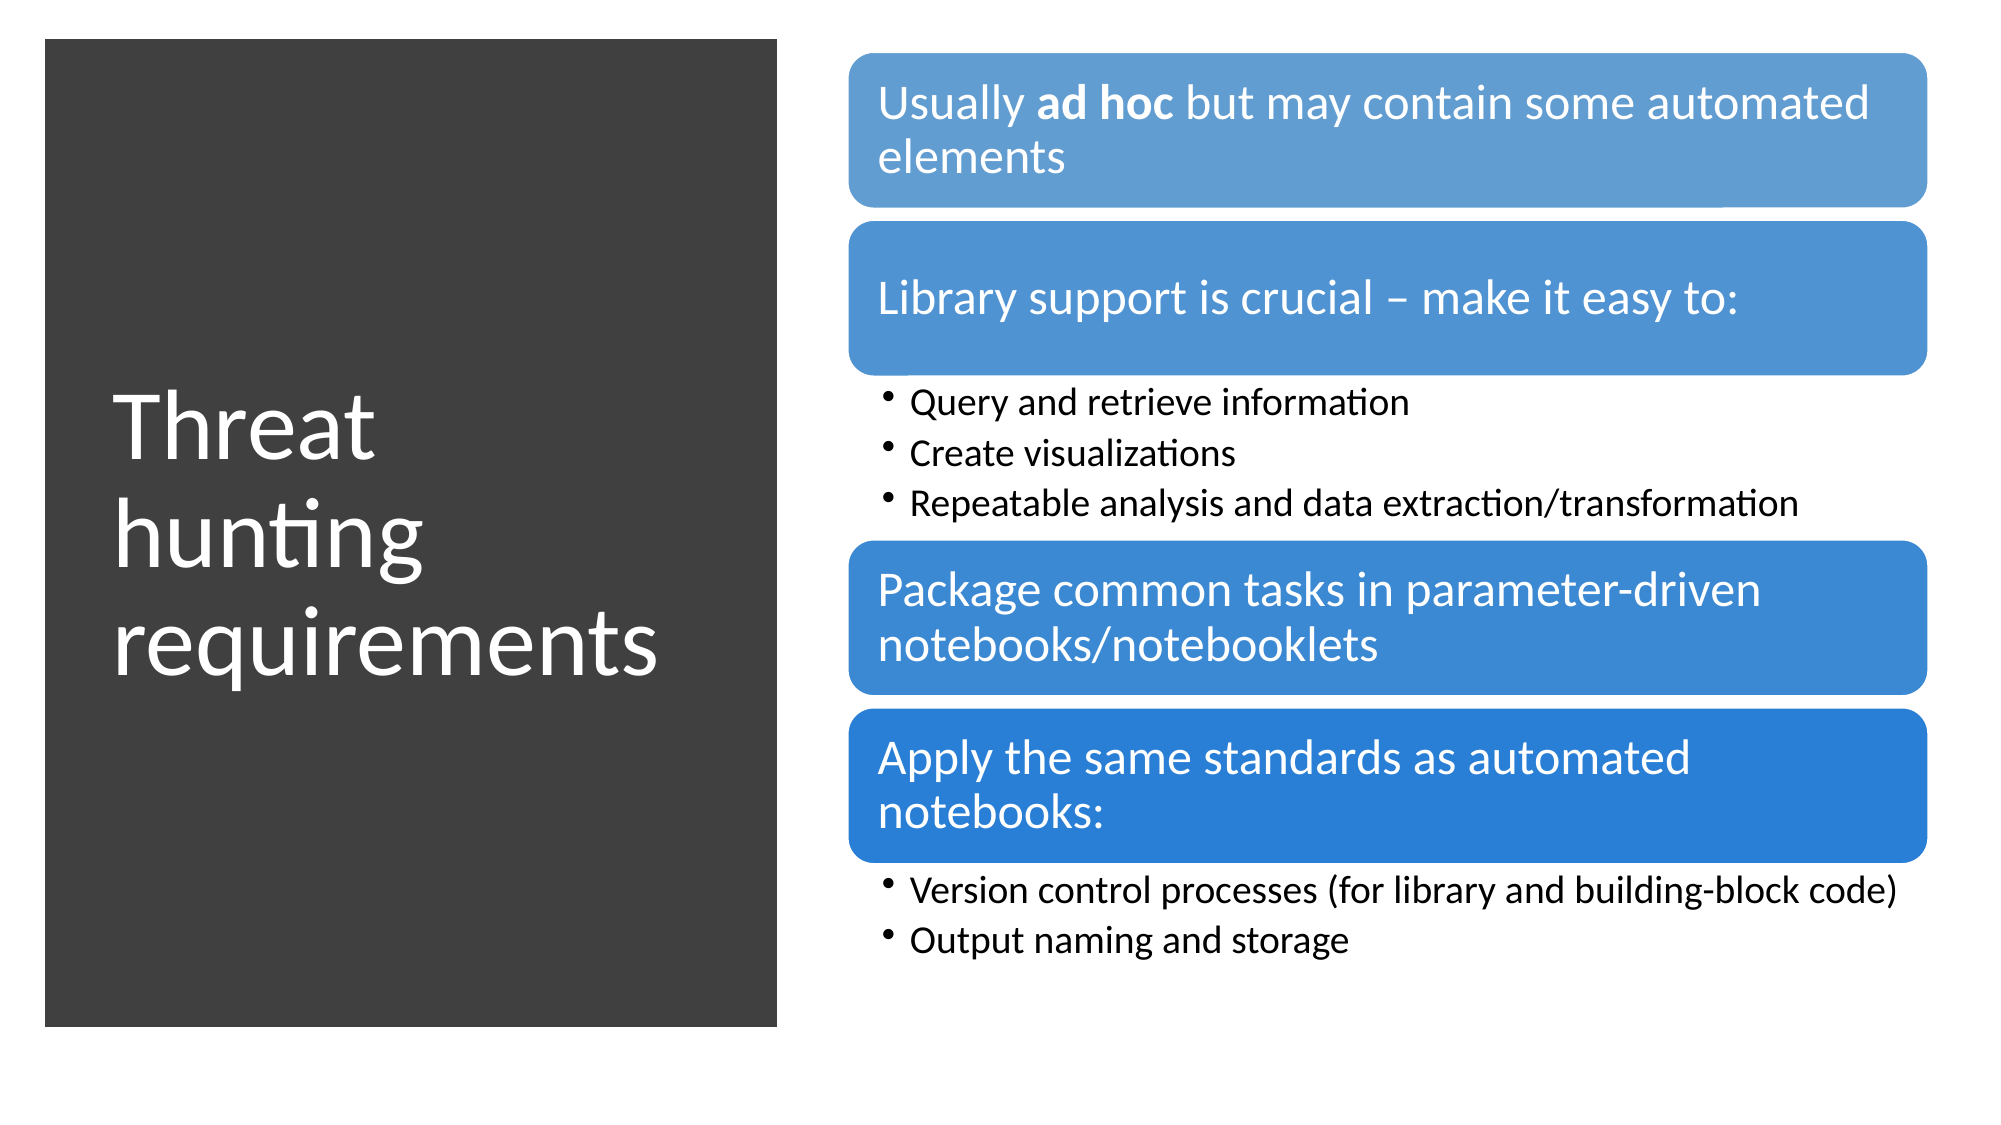

Usually ad hoc but may contain some automated elements
Library support is crucial – make it easy to:
Query and retrieve information
Create visualizations
Repeatable analysis and data extraction/transformation
Package common tasks in parameter-driven notebooks/notebooklets
Apply the same standards as automated notebooks:
Version control processes (for library and building-block code)
Output naming and storage
# Threat hunting requirements